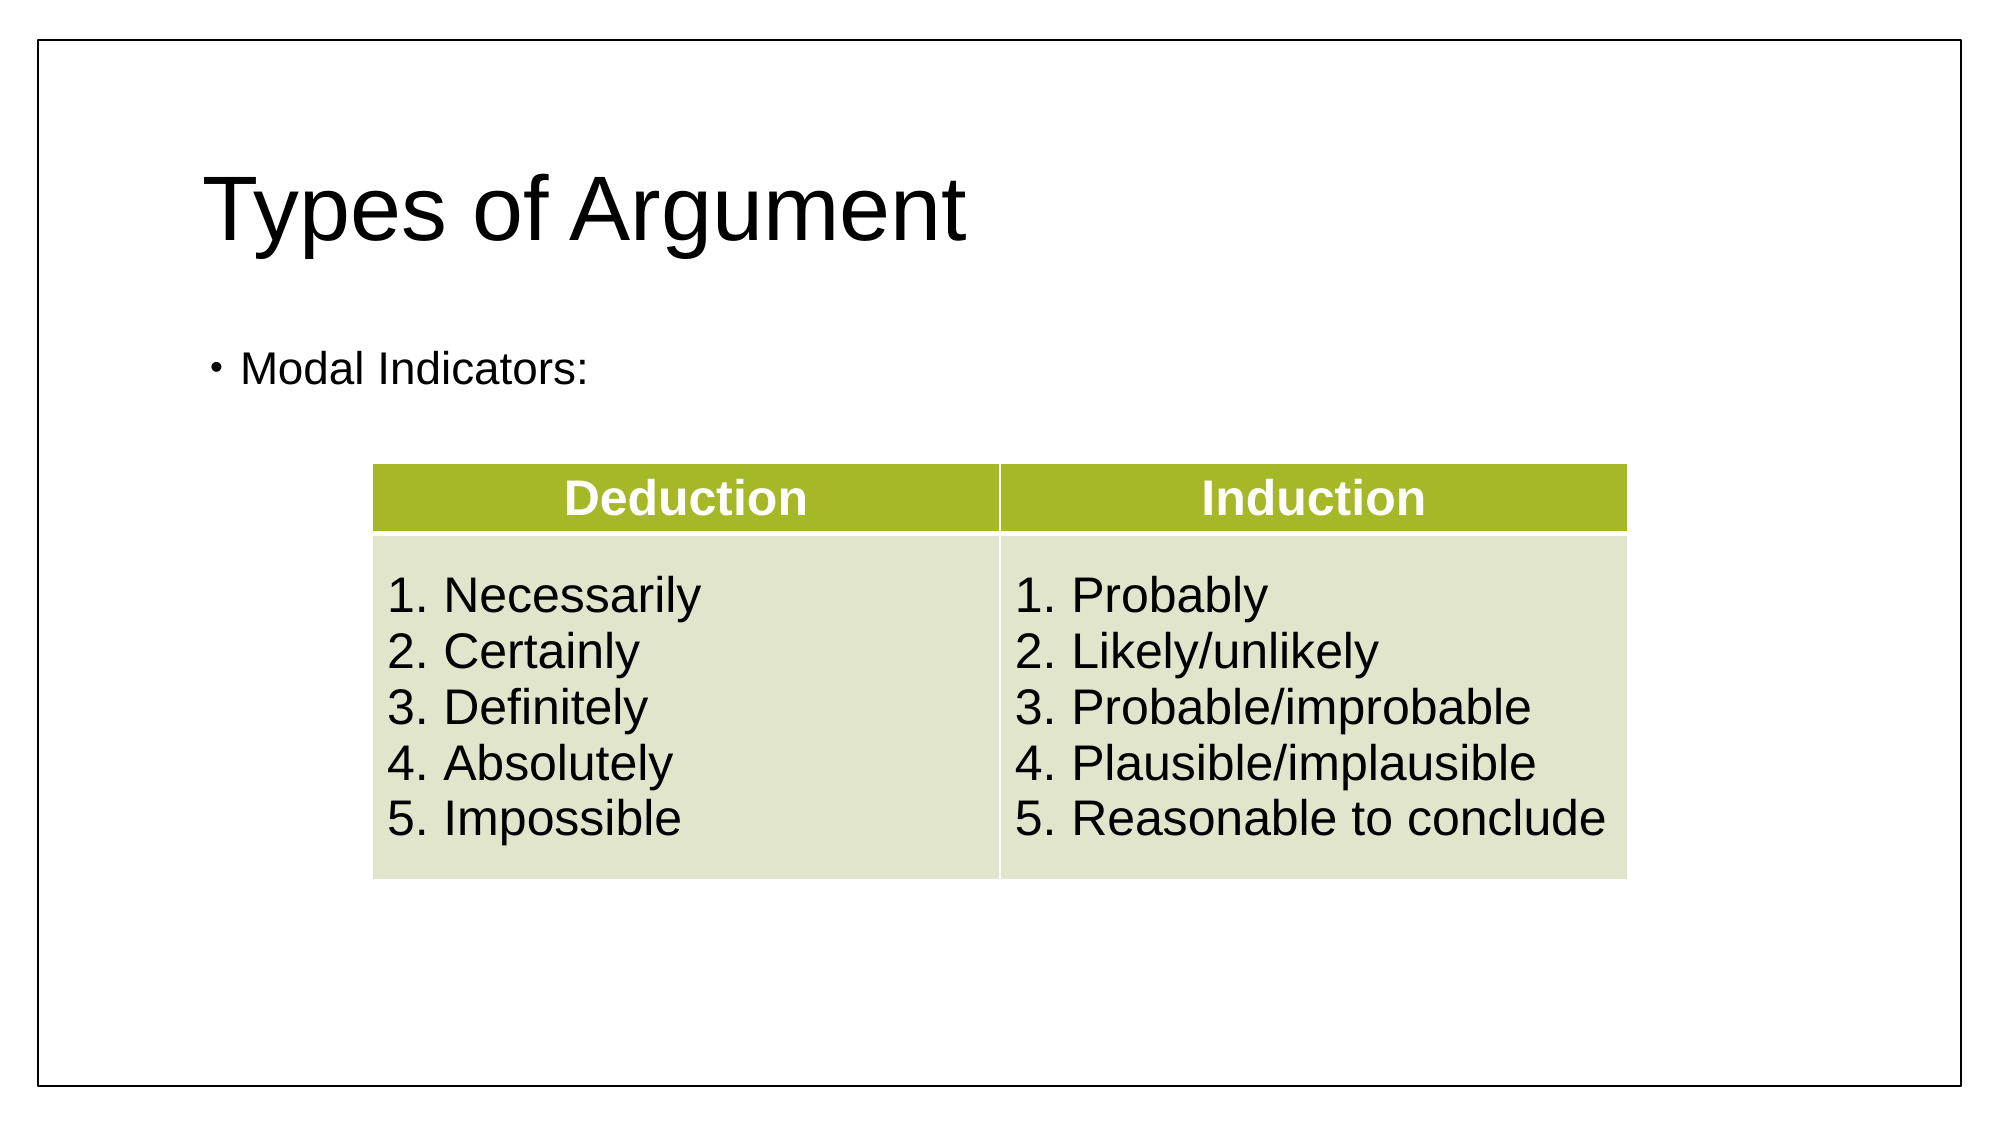

# Types of Argument
Modal Indicators:

| Deduction | Induction |
| --- | --- |
| Necessarily Certainly Definitely Absolutely Impossible | Probably Likely/unlikely Probable/improbable Plausible/implausible Reasonable to conclude |